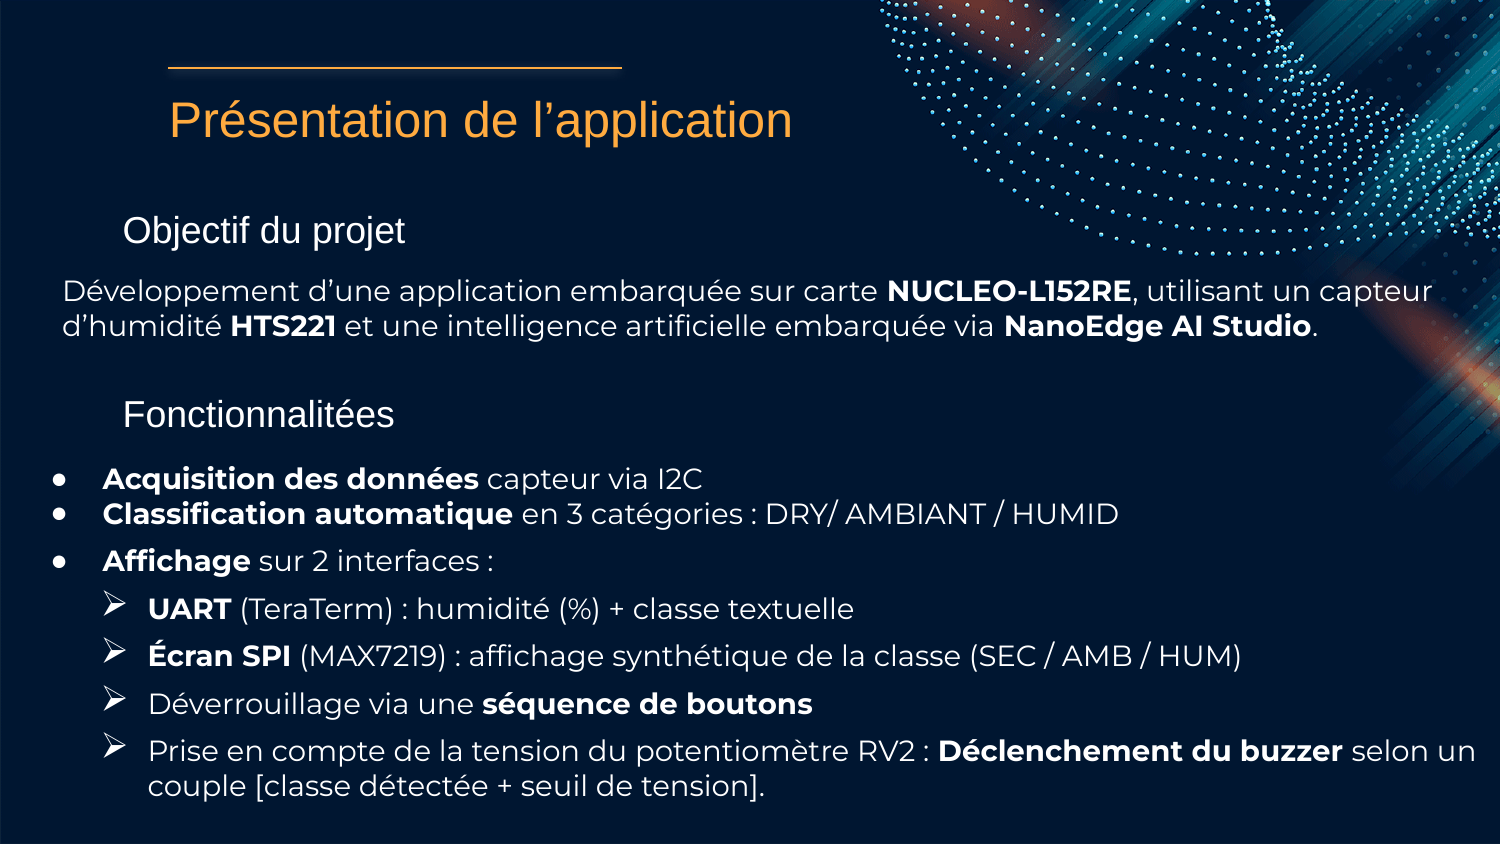

# Présentation de l’application
Objectif du projet
Développement d’une application embarquée sur carte NUCLEO-L152RE, utilisant un capteur d’humidité HTS221 et une intelligence artificielle embarquée via NanoEdge AI Studio.
Fonctionnalitées
Acquisition des données capteur via I2C
Classification automatique en 3 catégories : DRY/ AMBIANT / HUMID
Affichage sur 2 interfaces :
UART (TeraTerm) : humidité (%) + classe textuelle
Écran SPI (MAX7219) : affichage synthétique de la classe (SEC / AMB / HUM)
Déverrouillage via une séquence de boutons
Prise en compte de la tension du potentiomètre RV2 : Déclenchement du buzzer selon un couple [classe détectée + seuil de tension].